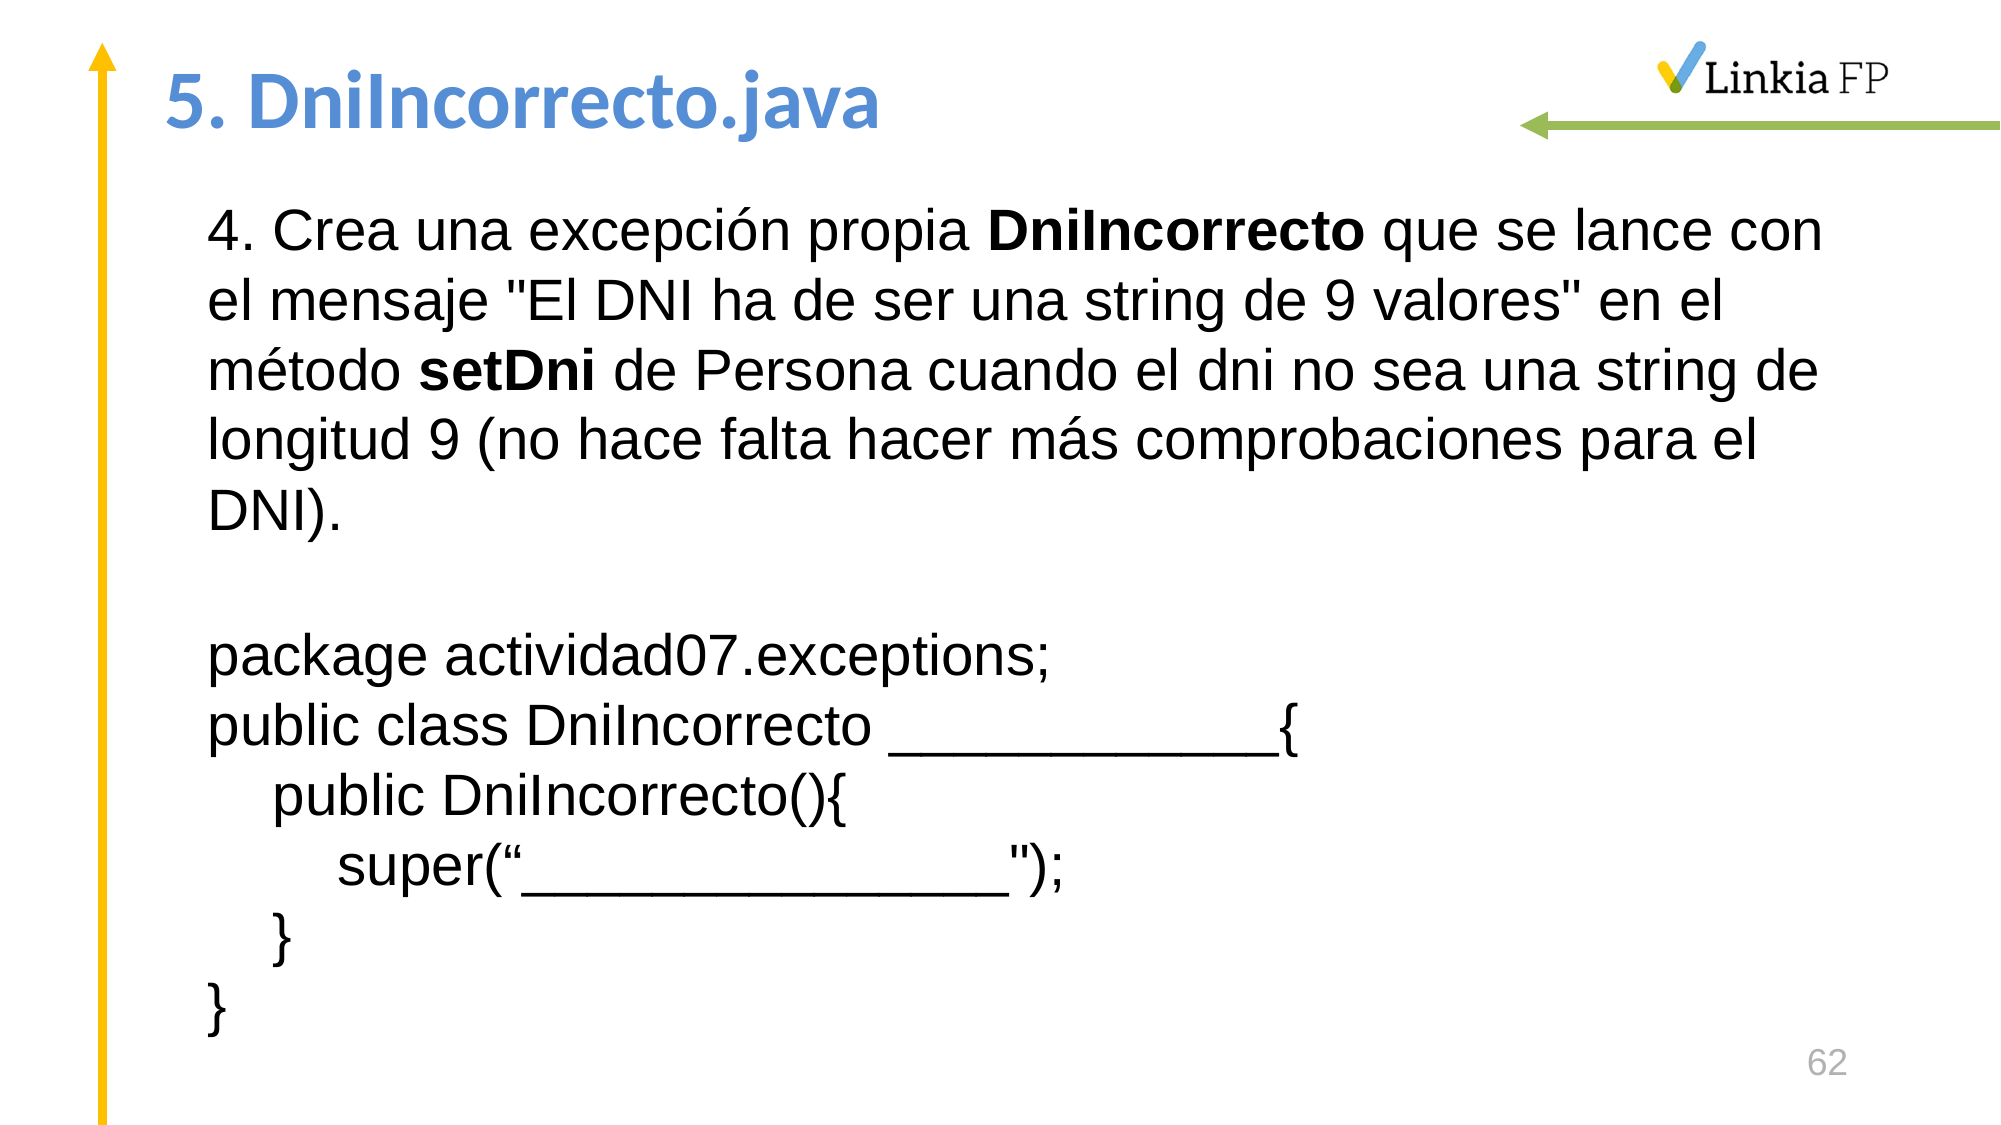

# 5. DniIncorrecto.java
4. Crea una excepción propia DniIncorrecto que se lance con el mensaje "El DNI ha de ser una string de 9 valores" en el método setDni de Persona cuando el dni no sea una string de longitud 9 (no hace falta hacer más comprobaciones para el DNI).
package actividad07.exceptions;
public class DniIncorrecto ____________{
    public DniIncorrecto(){
        super(“_______________");
    }
}
62